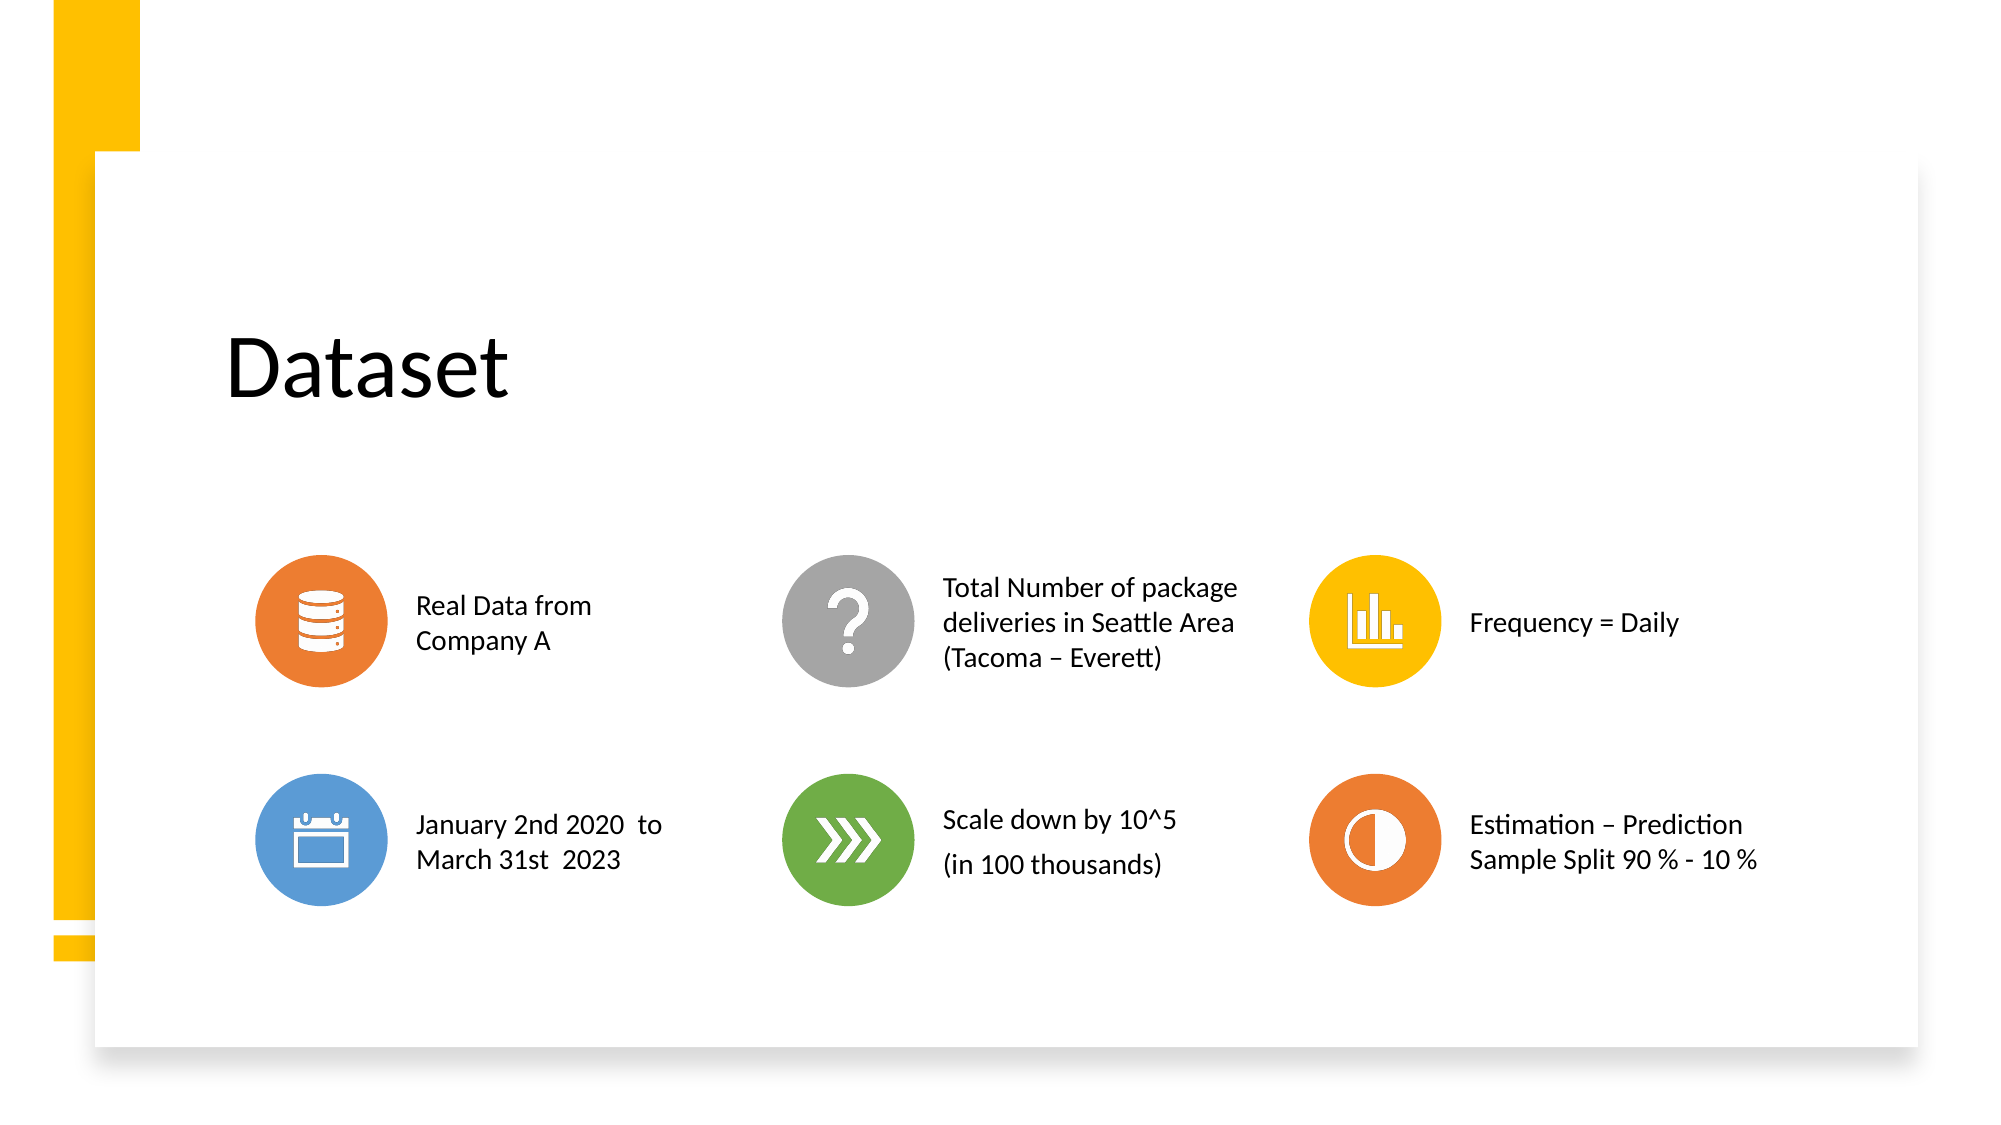

# Dataset

Real Data from Company A
Total Number of package deliveries in Seattle Area (Tacoma – Everett)
Frequency = Daily
January 2nd 2020  to March 31st  2023
Scale down by 10^5
(in 100 thousands)
Estimation – Prediction Sample Split 90 % - 10 %